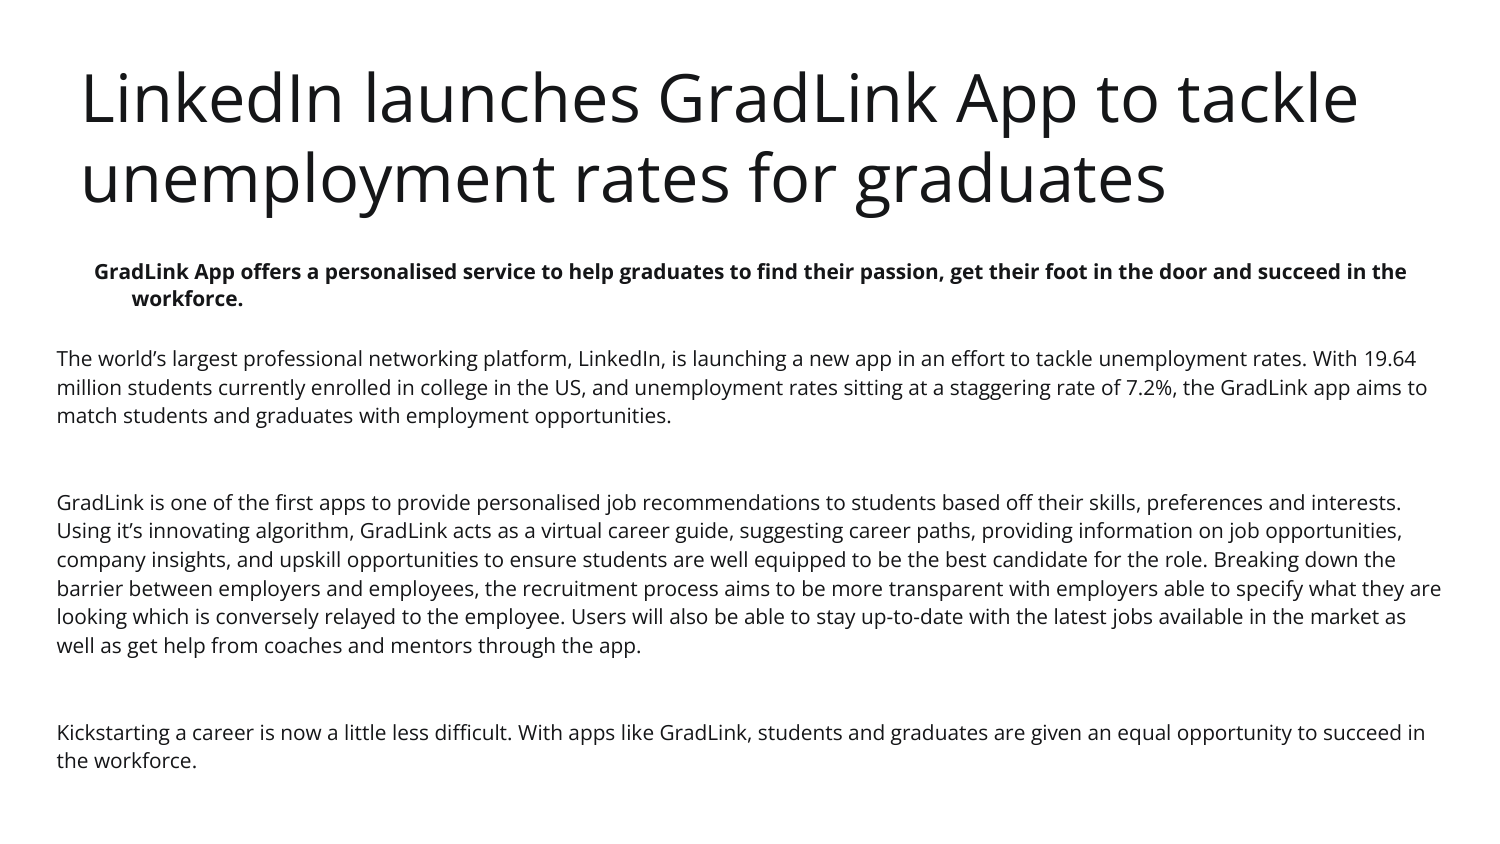

# LinkedIn launches GradLink App to tackle unemployment rates for graduates
GradLink App offers a personalised service to help graduates to find their passion, get their foot in the door and succeed in the workforce.
The world’s largest professional networking platform, LinkedIn, is launching a new app in an effort to tackle unemployment rates. With 19.64 million students currently enrolled in college in the US, and unemployment rates sitting at a staggering rate of 7.2%, the GradLink app aims to match students and graduates with employment opportunities.

GradLink is one of the first apps to provide personalised job recommendations to students based off their skills, preferences and interests. Using it’s innovating algorithm, GradLink acts as a virtual career guide, suggesting career paths, providing information on job opportunities, company insights, and upskill opportunities to ensure students are well equipped to be the best candidate for the role. Breaking down the barrier between employers and employees, the recruitment process aims to be more transparent with employers able to specify what they are looking which is conversely relayed to the employee. Users will also be able to stay up-to-date with the latest jobs available in the market as well as get help from coaches and mentors through the app.

Kickstarting a career is now a little less difficult. With apps like GradLink, students and graduates are given an equal opportunity to succeed in the workforce.